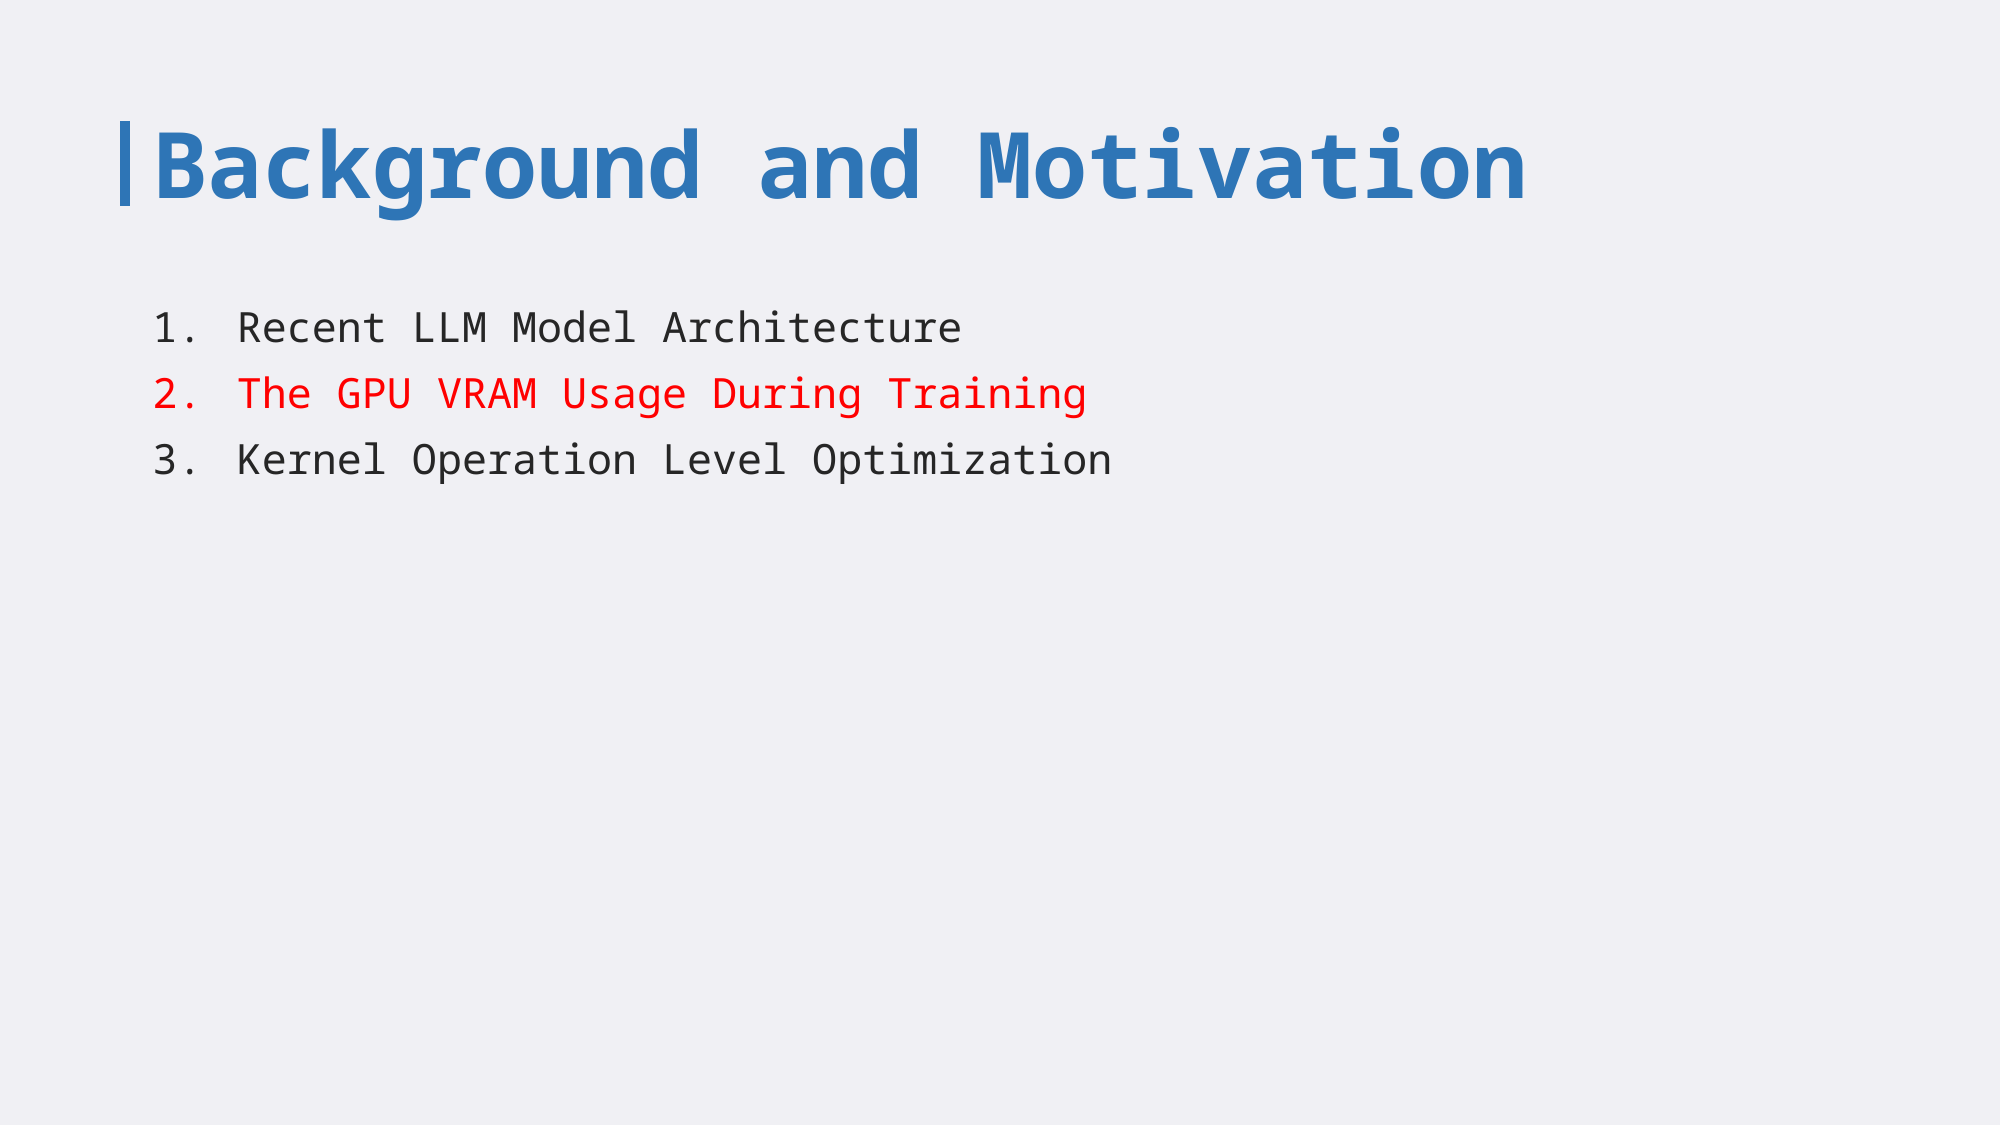

# Background and Motivation
Recent LLM Model Architecture
The GPU VRAM Usage During Training
Kernel Operation Level Optimization